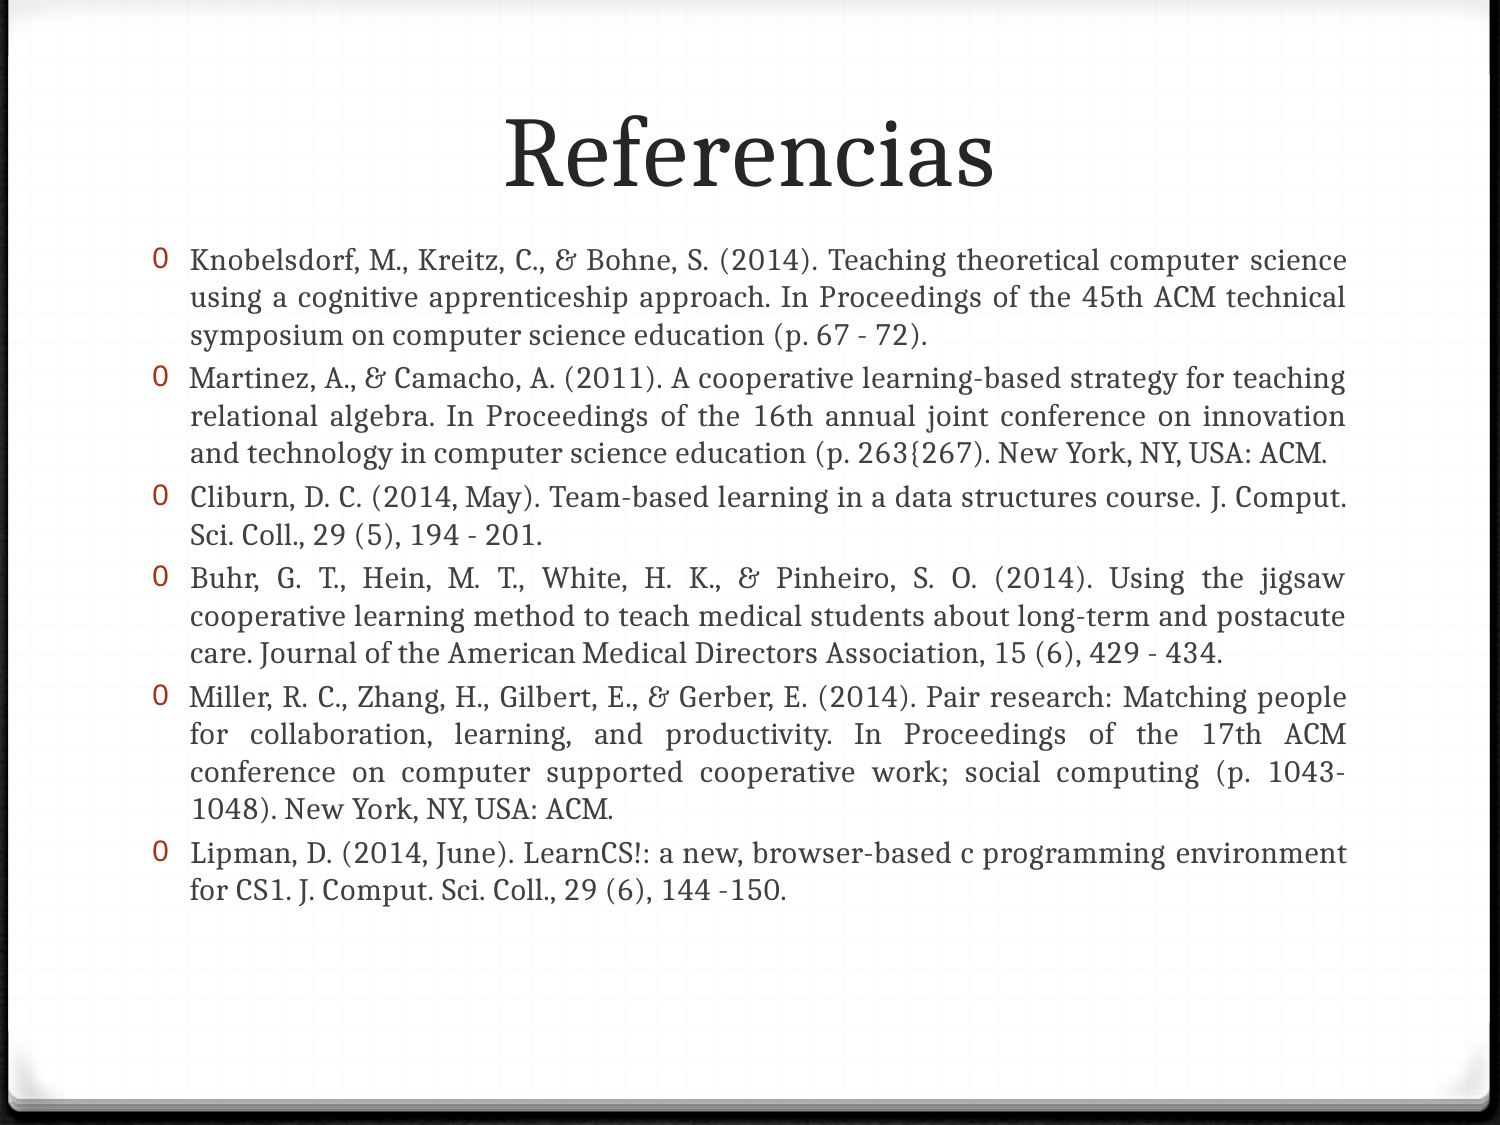

# Referencias
Knobelsdorf, M., Kreitz, C., & Bohne, S. (2014). Teaching theoretical computer science using a cognitive apprenticeship approach. In Proceedings of the 45th ACM technical symposium on computer science education (p. 67 - 72).
Martinez, A., & Camacho, A. (2011). A cooperative learning-based strategy for teaching relational algebra. In Proceedings of the 16th annual joint conference on innovation and technology in computer science education (p. 263{267). New York, NY, USA: ACM.
Cliburn, D. C. (2014, May). Team-based learning in a data structures course. J. Comput. Sci. Coll., 29 (5), 194 - 201.
Buhr, G. T., Hein, M. T., White, H. K., & Pinheiro, S. O. (2014). Using the jigsaw cooperative learning method to teach medical students about long-term and postacute care. Journal of the American Medical Directors Association, 15 (6), 429 - 434.
Miller, R. C., Zhang, H., Gilbert, E., & Gerber, E. (2014). Pair research: Matching people for collaboration, learning, and productivity. In Proceedings of the 17th ACM conference on computer supported cooperative work; social computing (p. 1043-1048). New York, NY, USA: ACM.
Lipman, D. (2014, June). LearnCS!: a new, browser-based c programming environment for CS1. J. Comput. Sci. Coll., 29 (6), 144 -150.